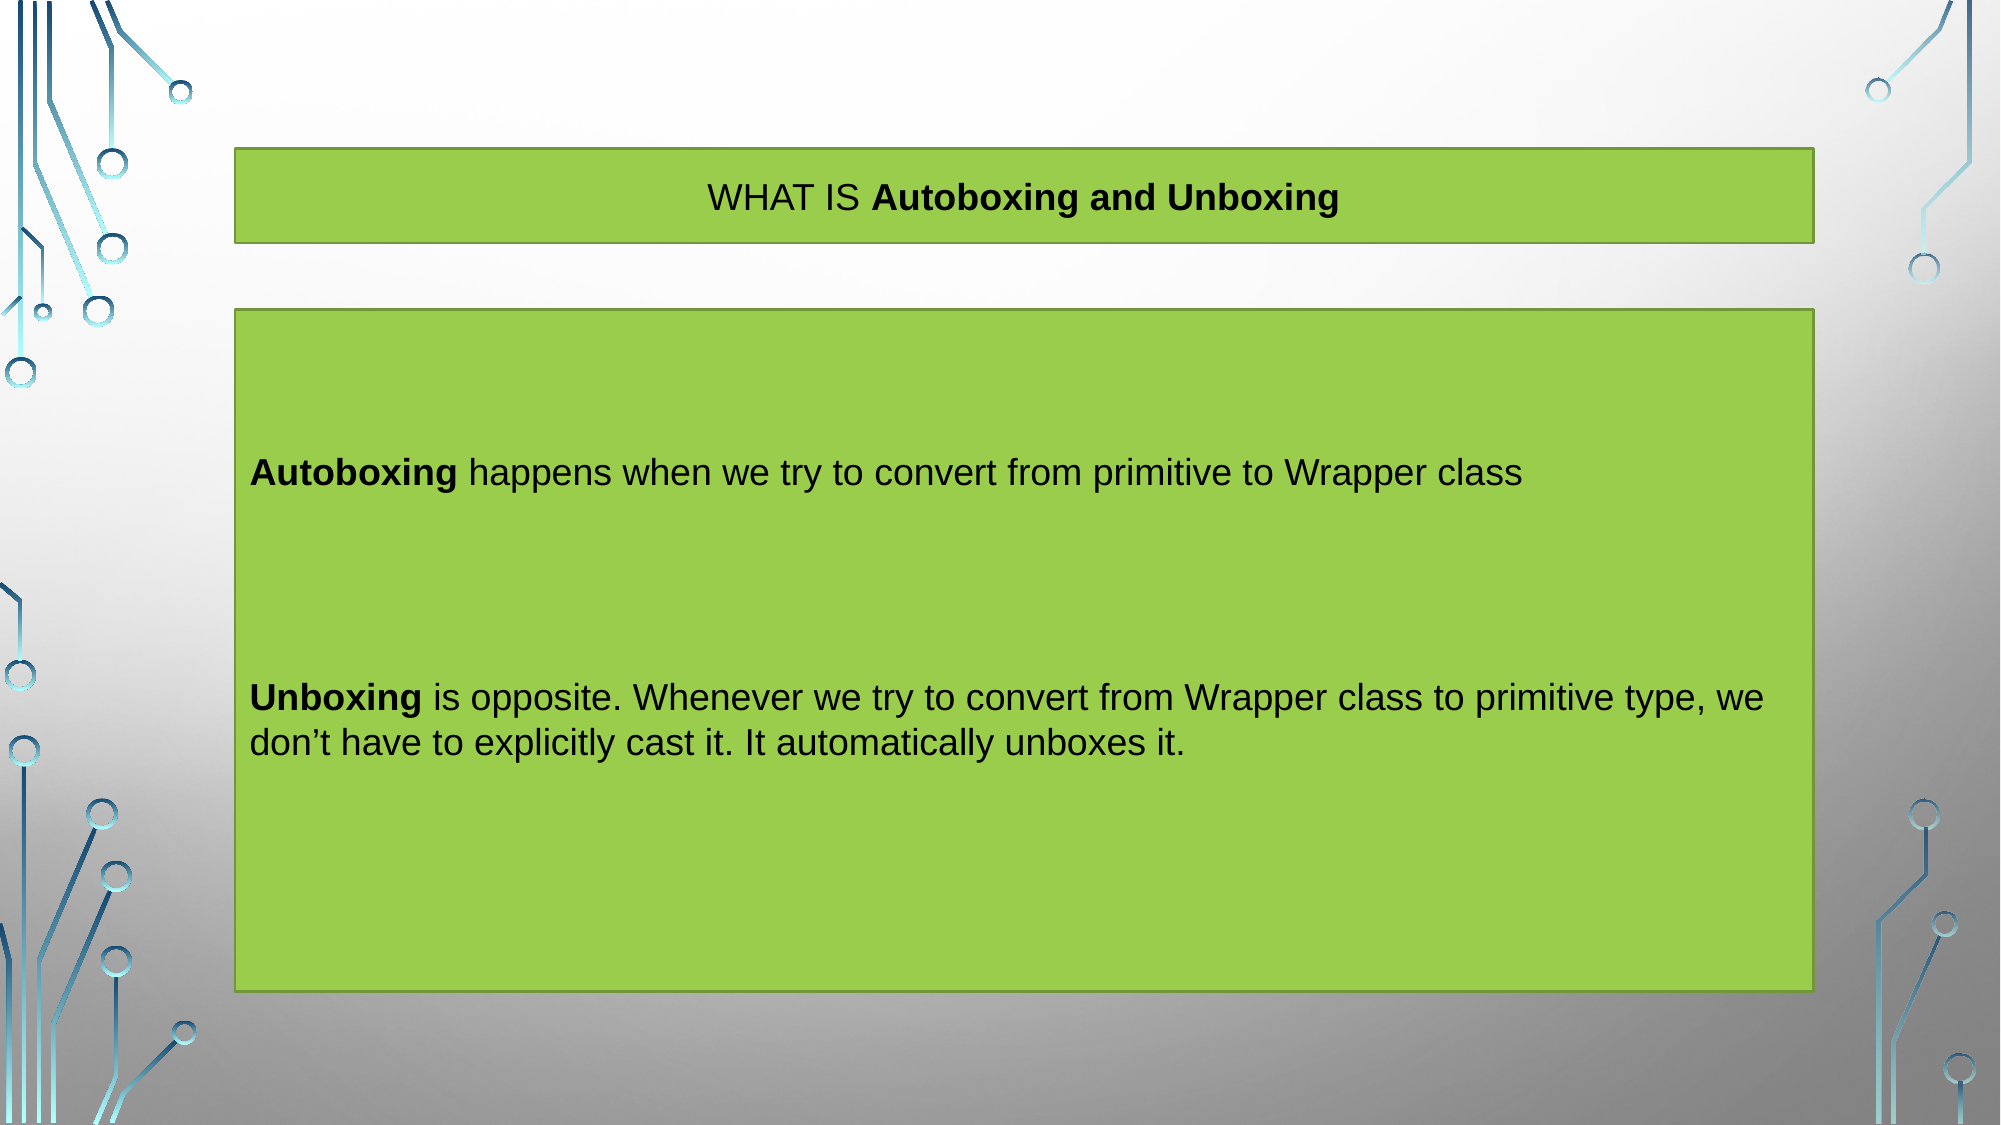

WHAT IS Autoboxing and Unboxing
Autoboxing happens when we try to convert from primitive to Wrapper class

Unboxing is opposite. Whenever we try to convert from Wrapper class to primitive type, we don’t have to explicitly cast it. It automatically unboxes it.